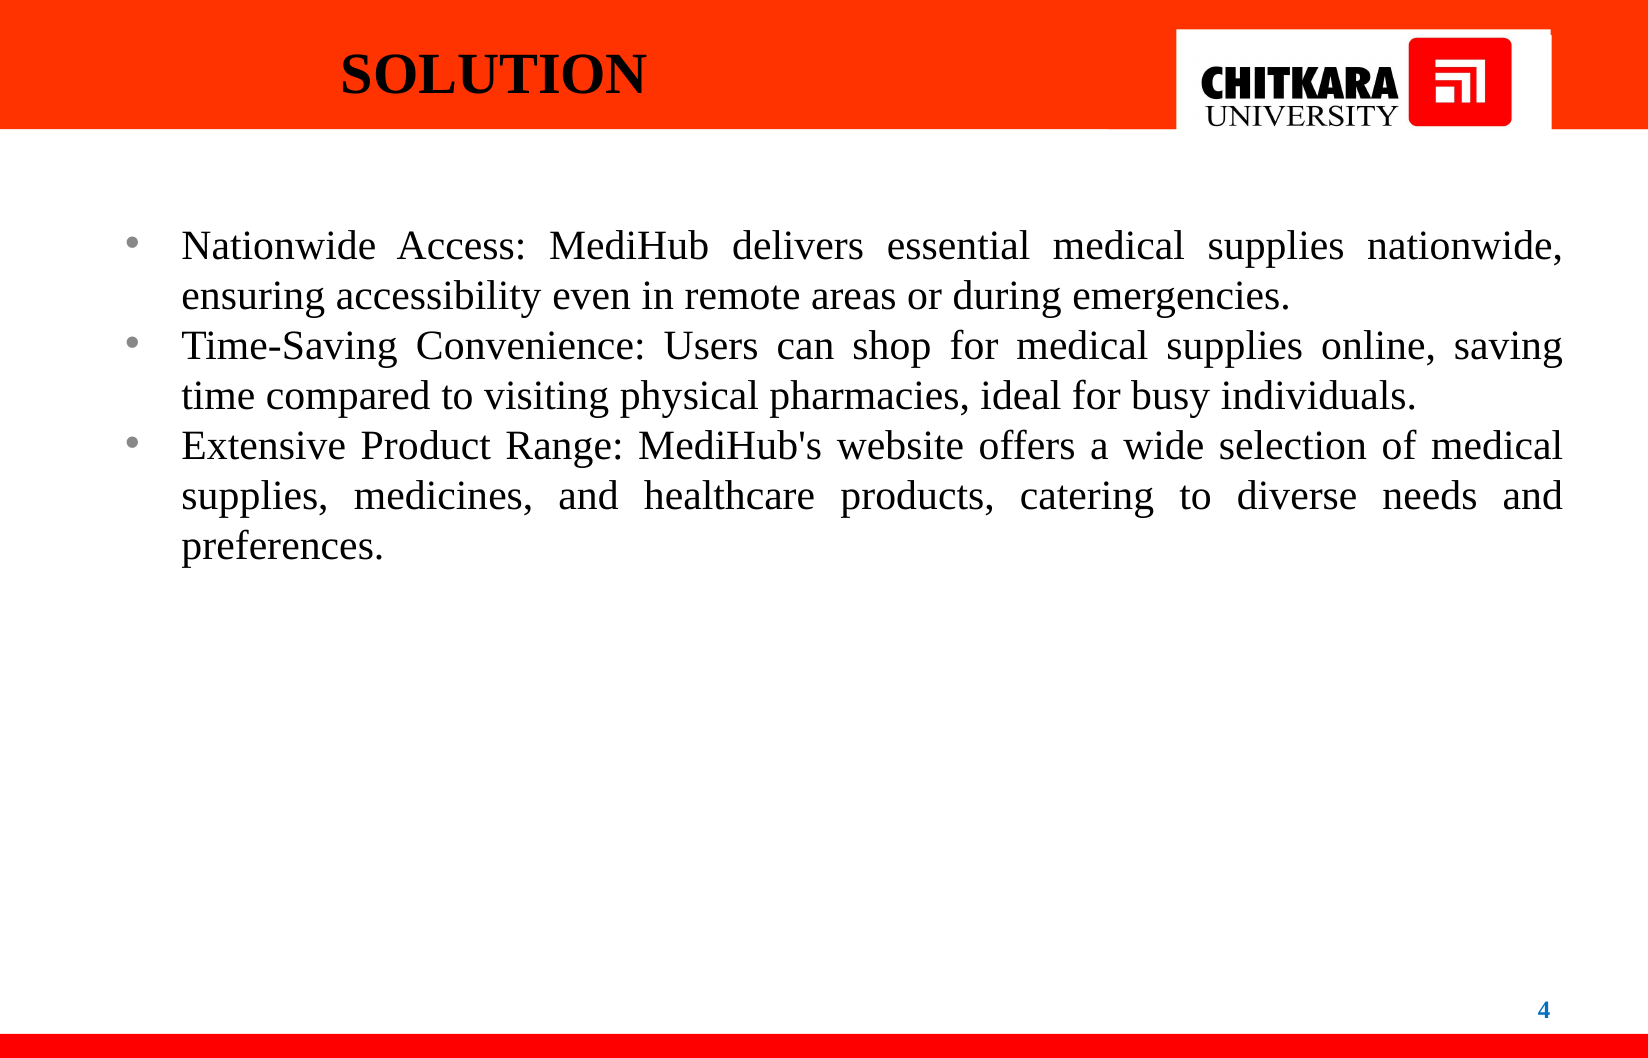

# SOLUTION
Nationwide Access: MediHub delivers essential medical supplies nationwide, ensuring accessibility even in remote areas or during emergencies.
Time-Saving Convenience: Users can shop for medical supplies online, saving time compared to visiting physical pharmacies, ideal for busy individuals.
Extensive Product Range: MediHub's website offers a wide selection of medical supplies, medicines, and healthcare products, catering to diverse needs and preferences.
4